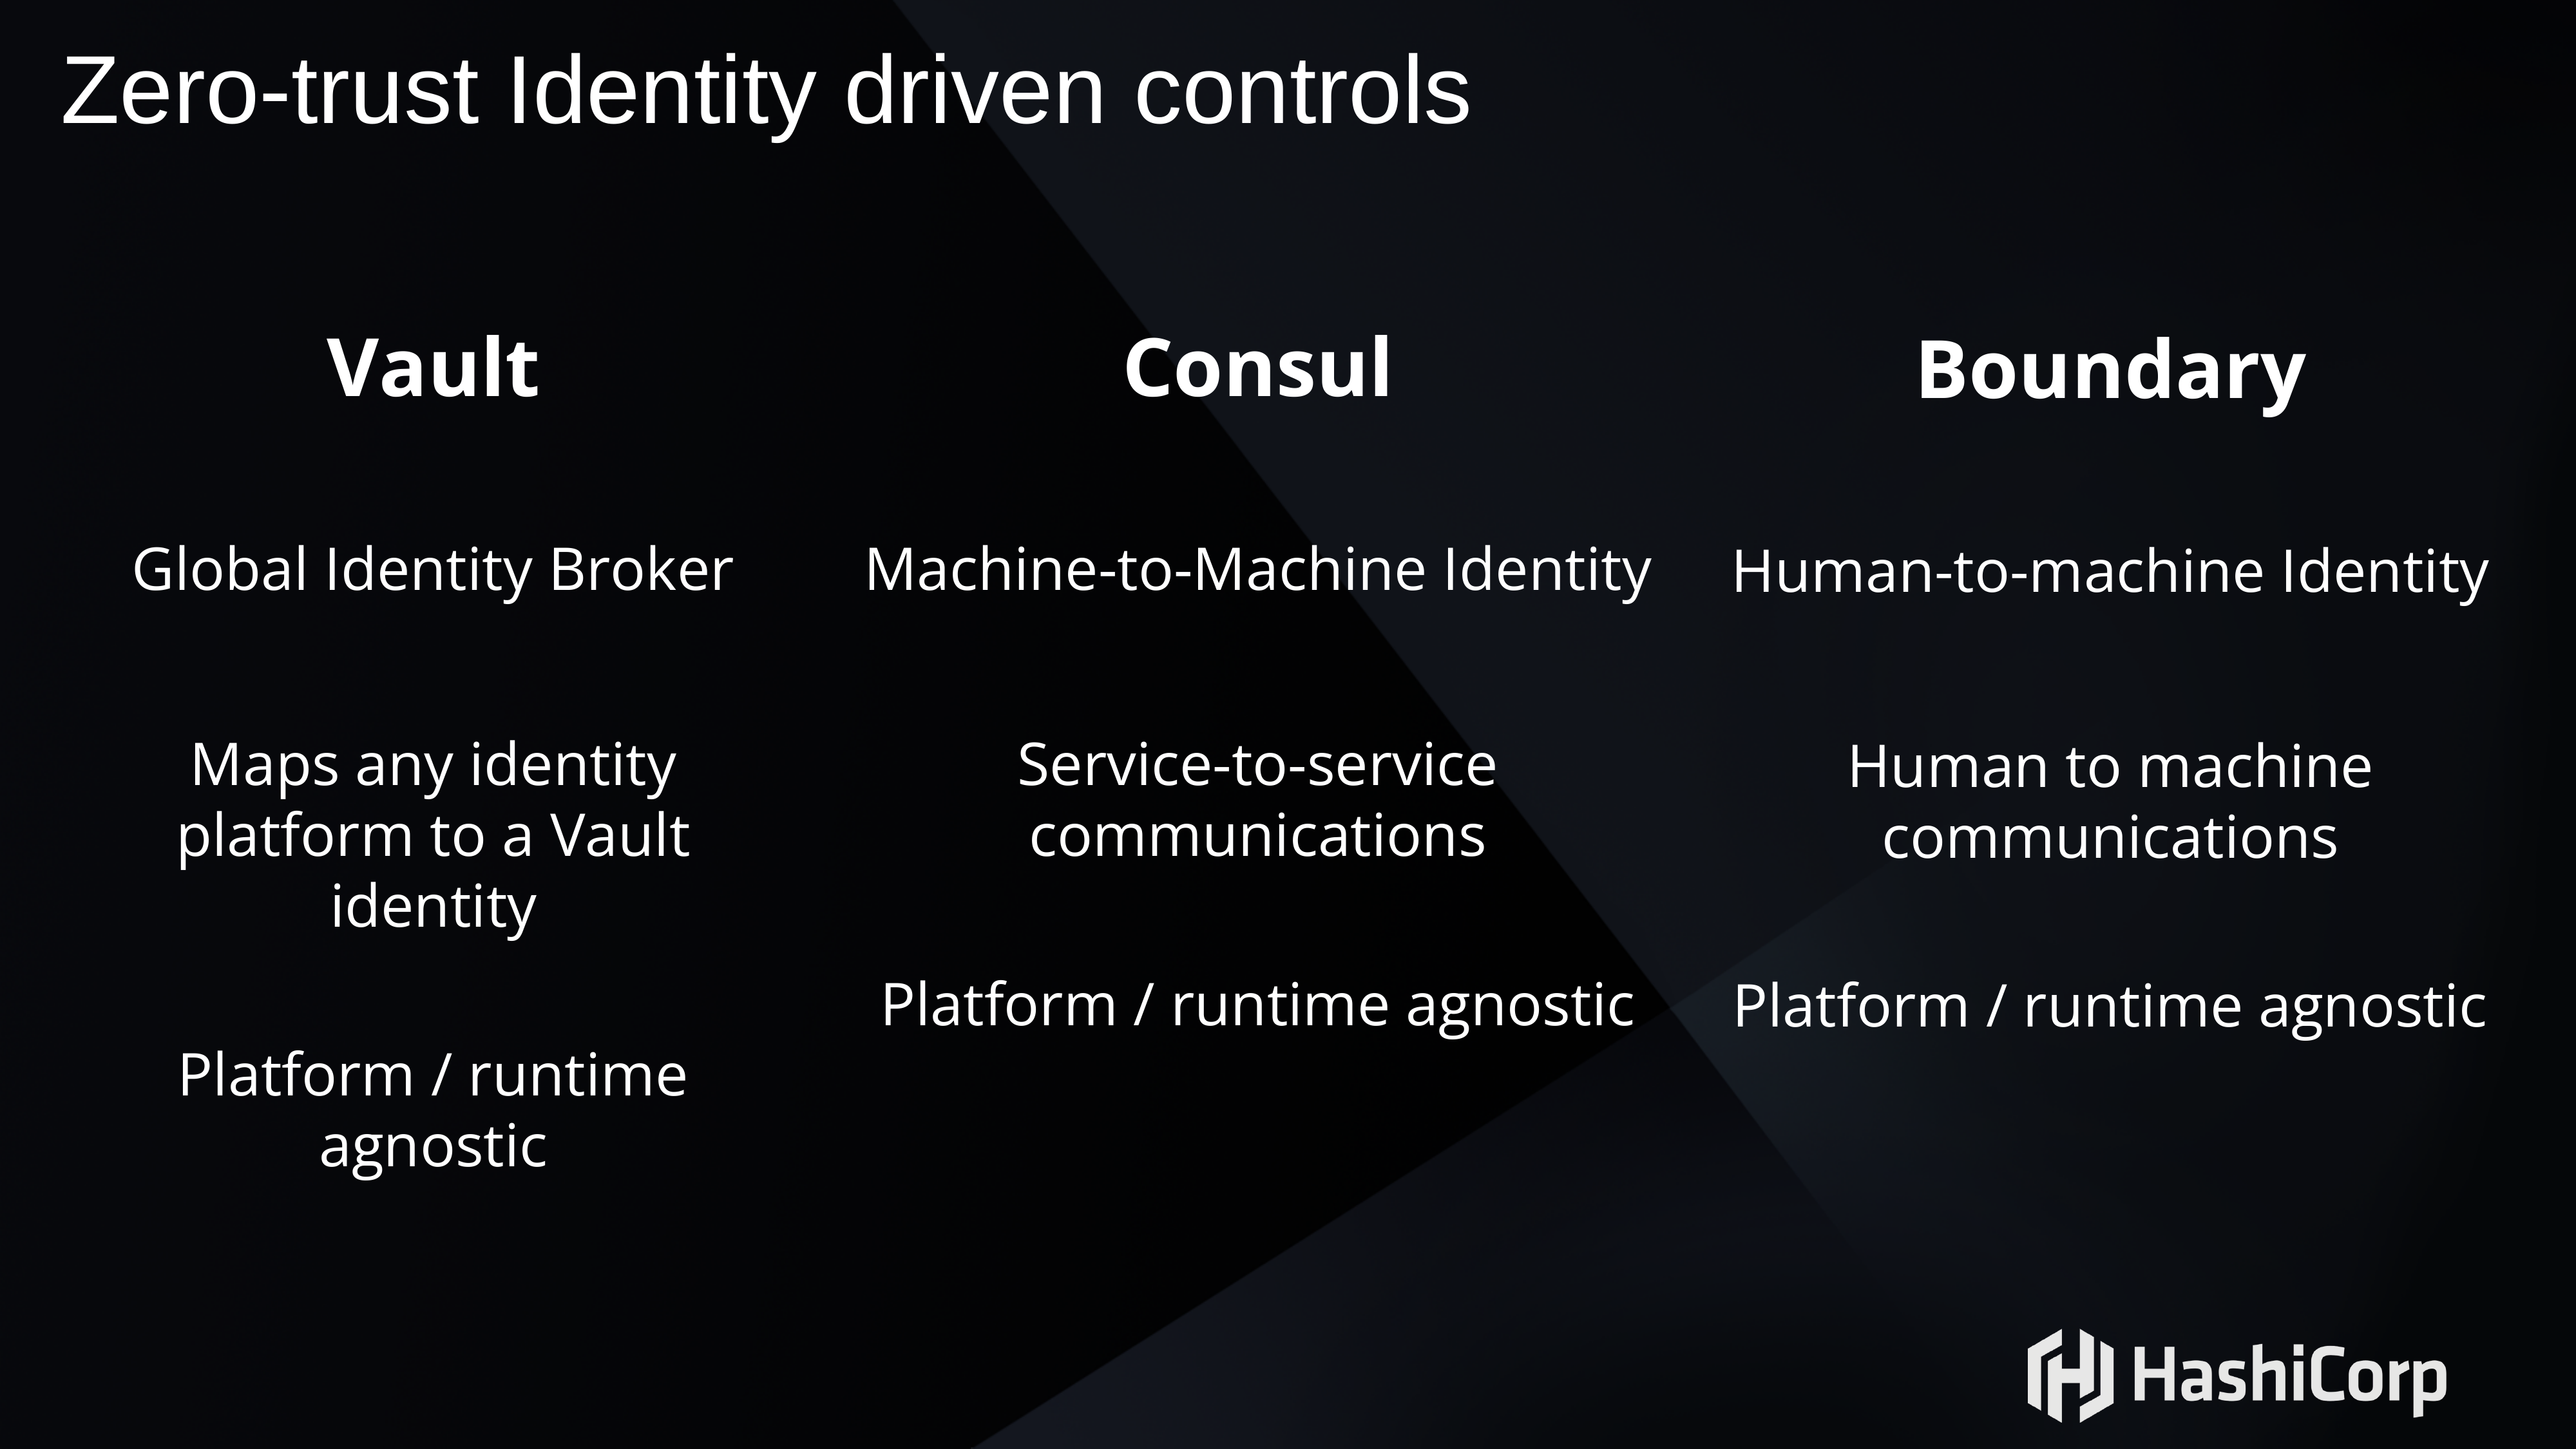

# Zero-trust Identity driven controls
Vault

Global Identity Broker

Maps any identity platform to a Vault identity
Platform / runtime agnostic
Consul

Machine-to-Machine Identity

Service-to-service communications

Platform / runtime agnostic
Boundary

Human-to-machine Identity

Human to machine communications
Platform / runtime agnostic